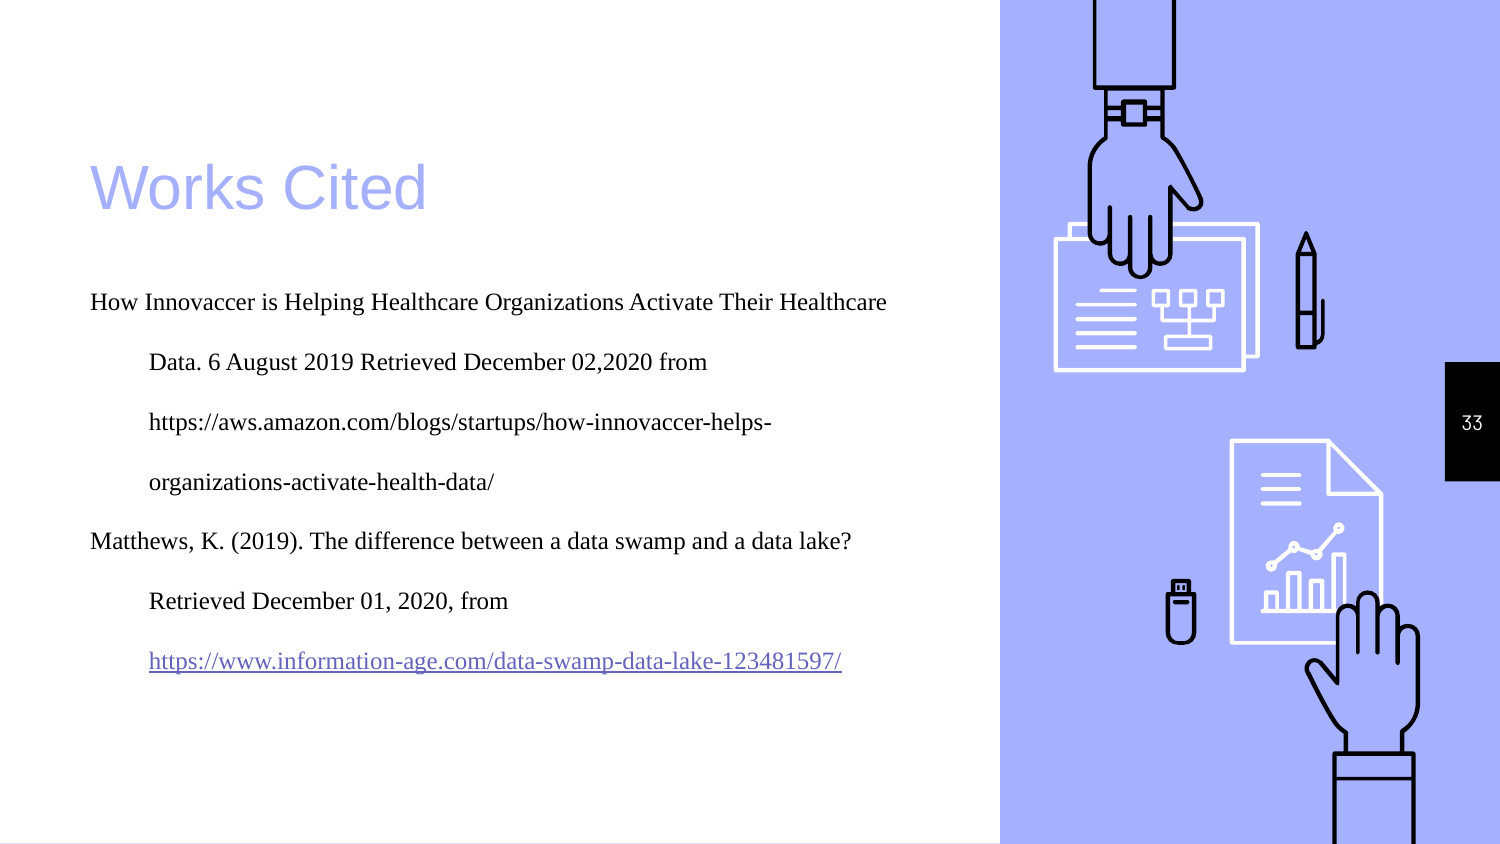

# Works Cited

How Innovaccer is Helping Healthcare Organizations Activate Their Healthcare Data. 6 August 2019 Retrieved December 02,2020 from https://aws.amazon.com/blogs/startups/how-innovaccer-helps-organizations-activate-health-data/
Matthews, K. (2019). The difference between a data swamp and a data lake? Retrieved December 01, 2020, from https://www.information-age.com/data-swamp-data-lake-123481597/

33